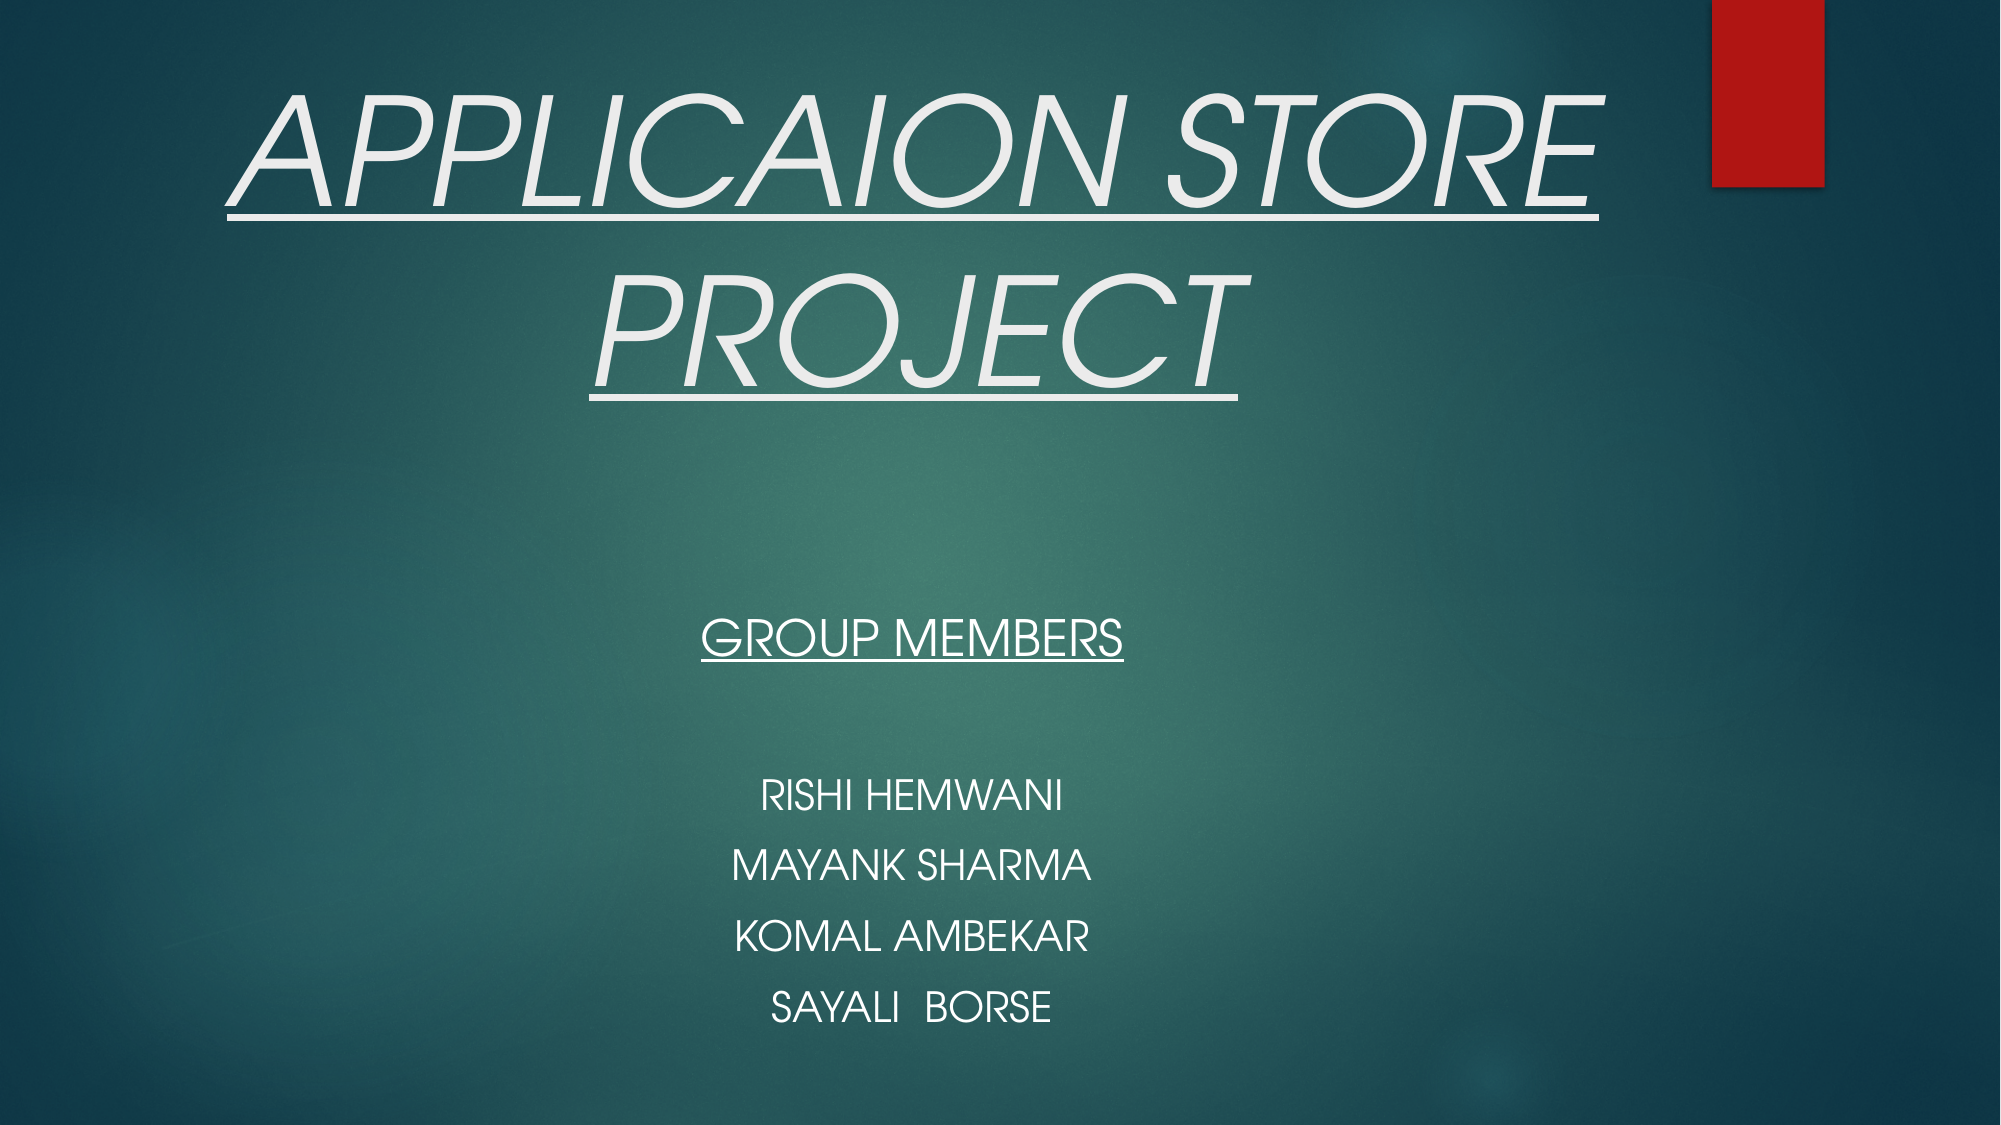

# APPLICAION STORE PROJECT
Group MEMBERS

Rishi Hemwani
MAYANK SHARMA
KOMAL AMBEKAR
SAYALI  BORSE